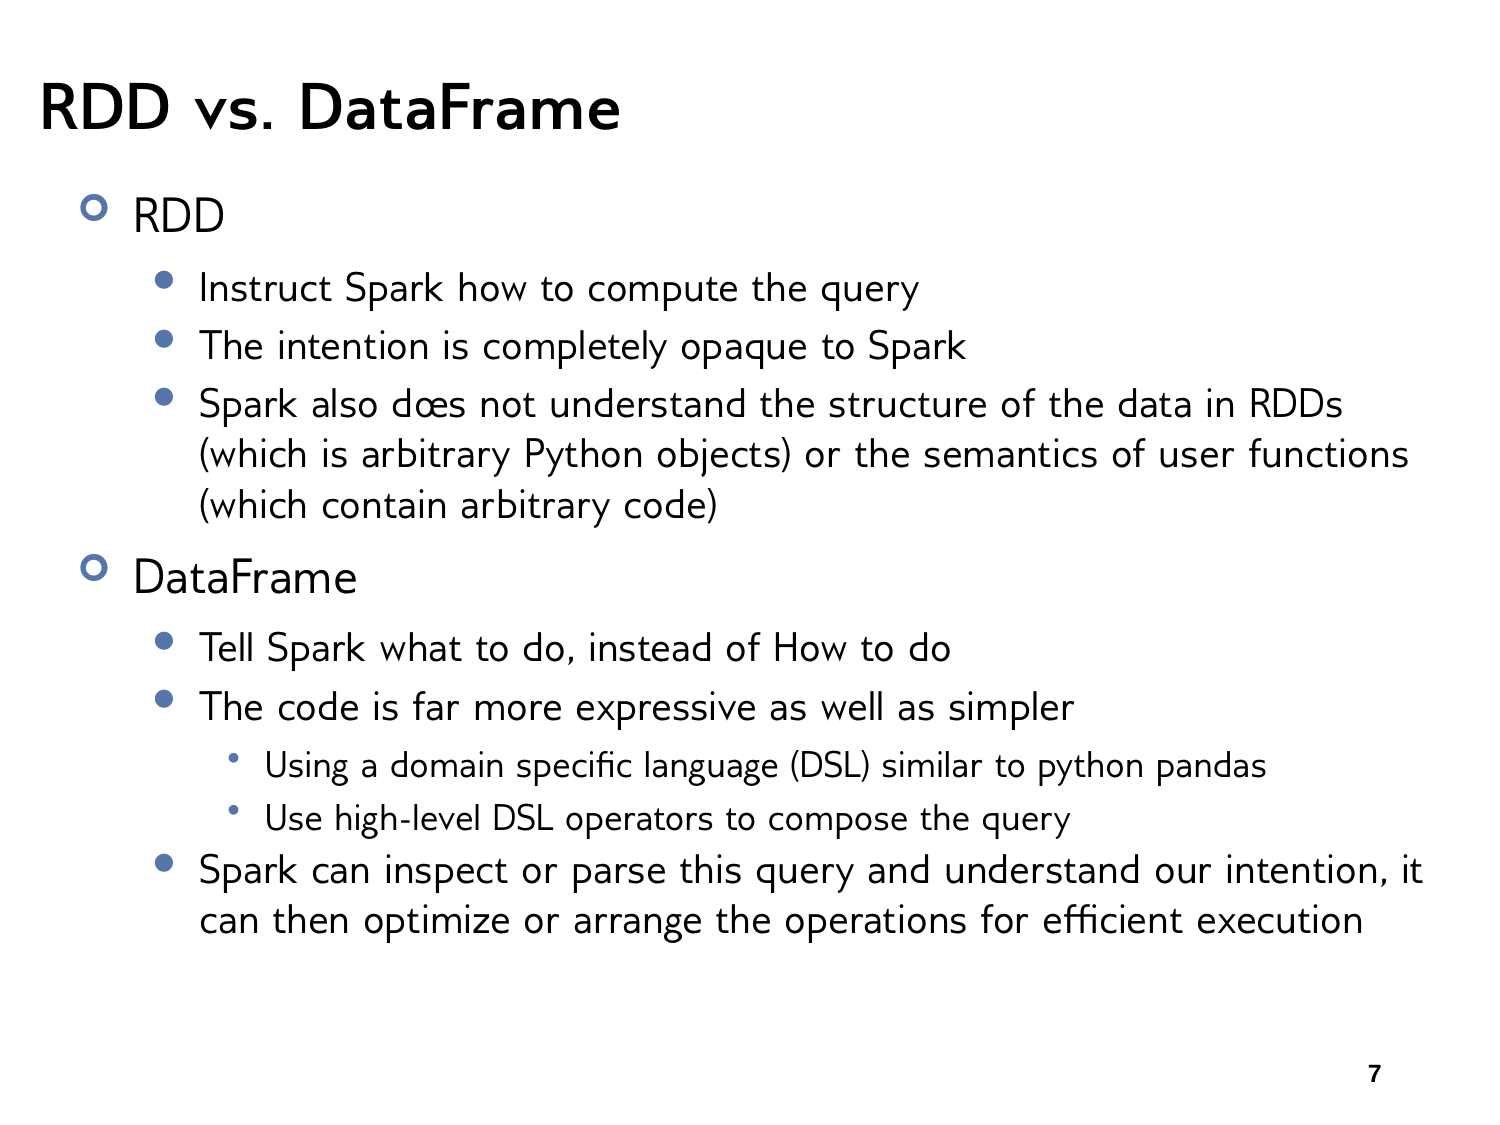

# RDD vs. DataFrame
RDD
Instruct Spark how to compute the query
The intention is completely opaque to Spark
Spark also does not understand the structure of the data in RDDs (which is arbitrary Python objects) or the semantics of user functions (which contain arbitrary code)
DataFrame
Tell Spark what to do, instead of How to do
The code is far more expressive as well as simpler
Using a domain specific language (DSL) similar to python pandas
Use high-level DSL operators to compose the query
Spark can inspect or parse this query and understand our intention, it can then optimize or arrange the operations for efficient execution

7